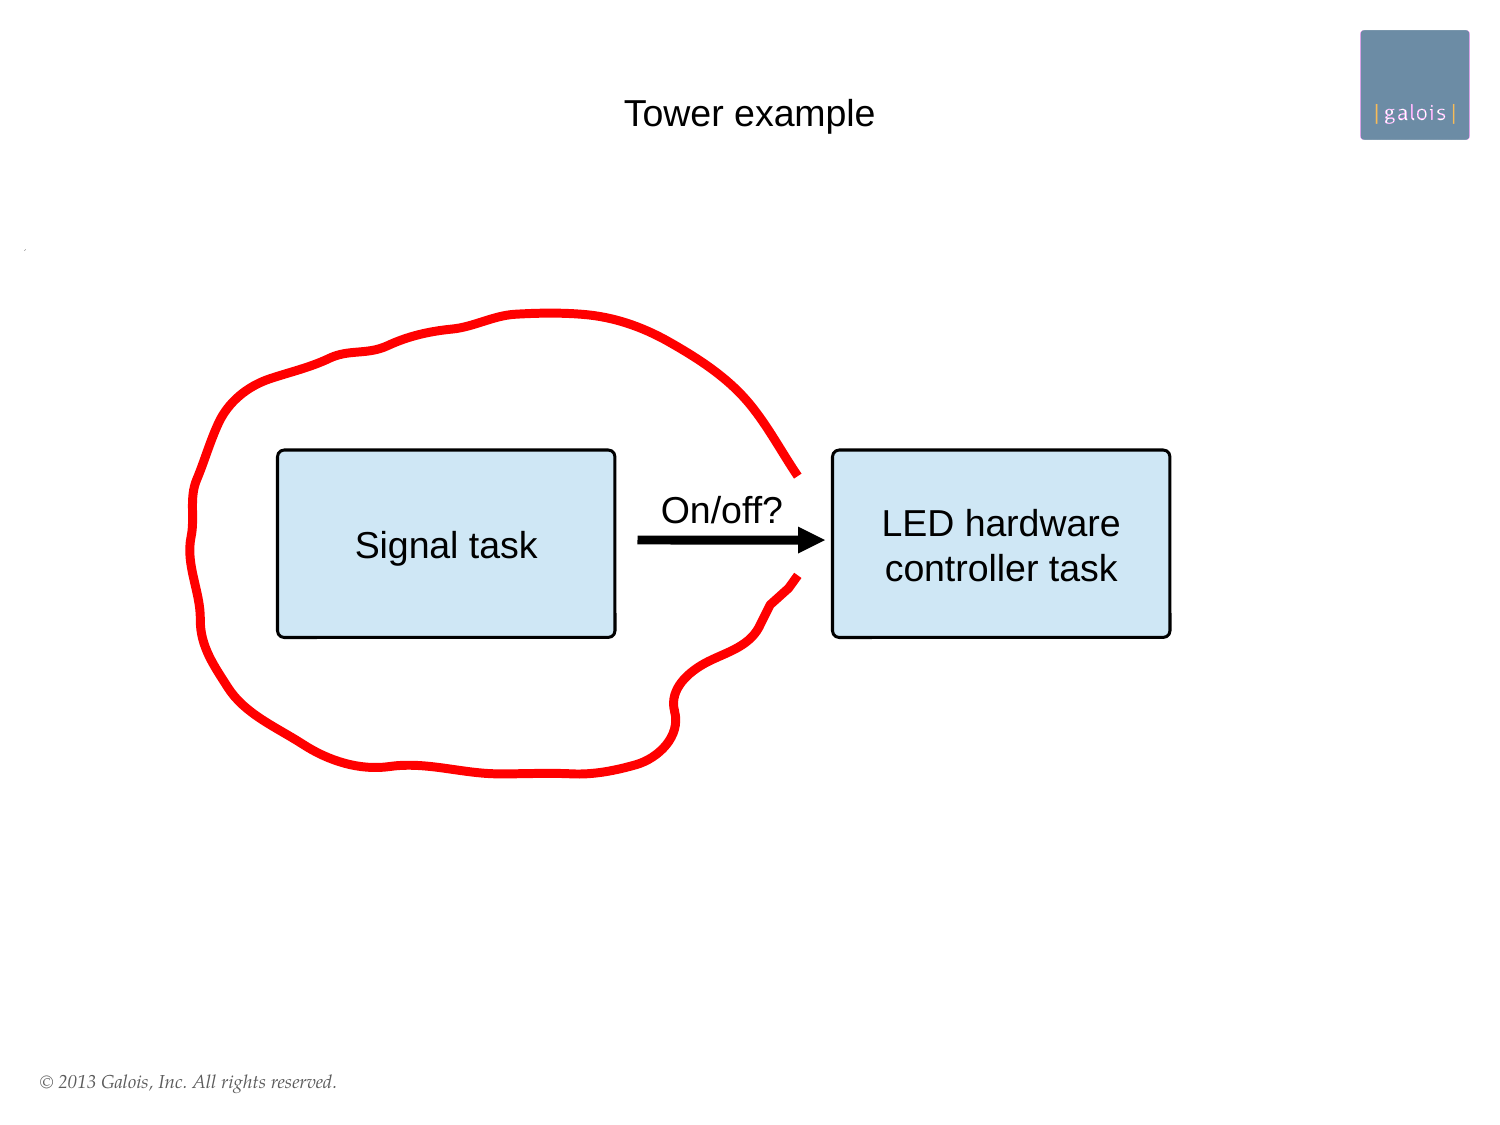

Tower example

Signal task
LED hardware
controller task
On/off?